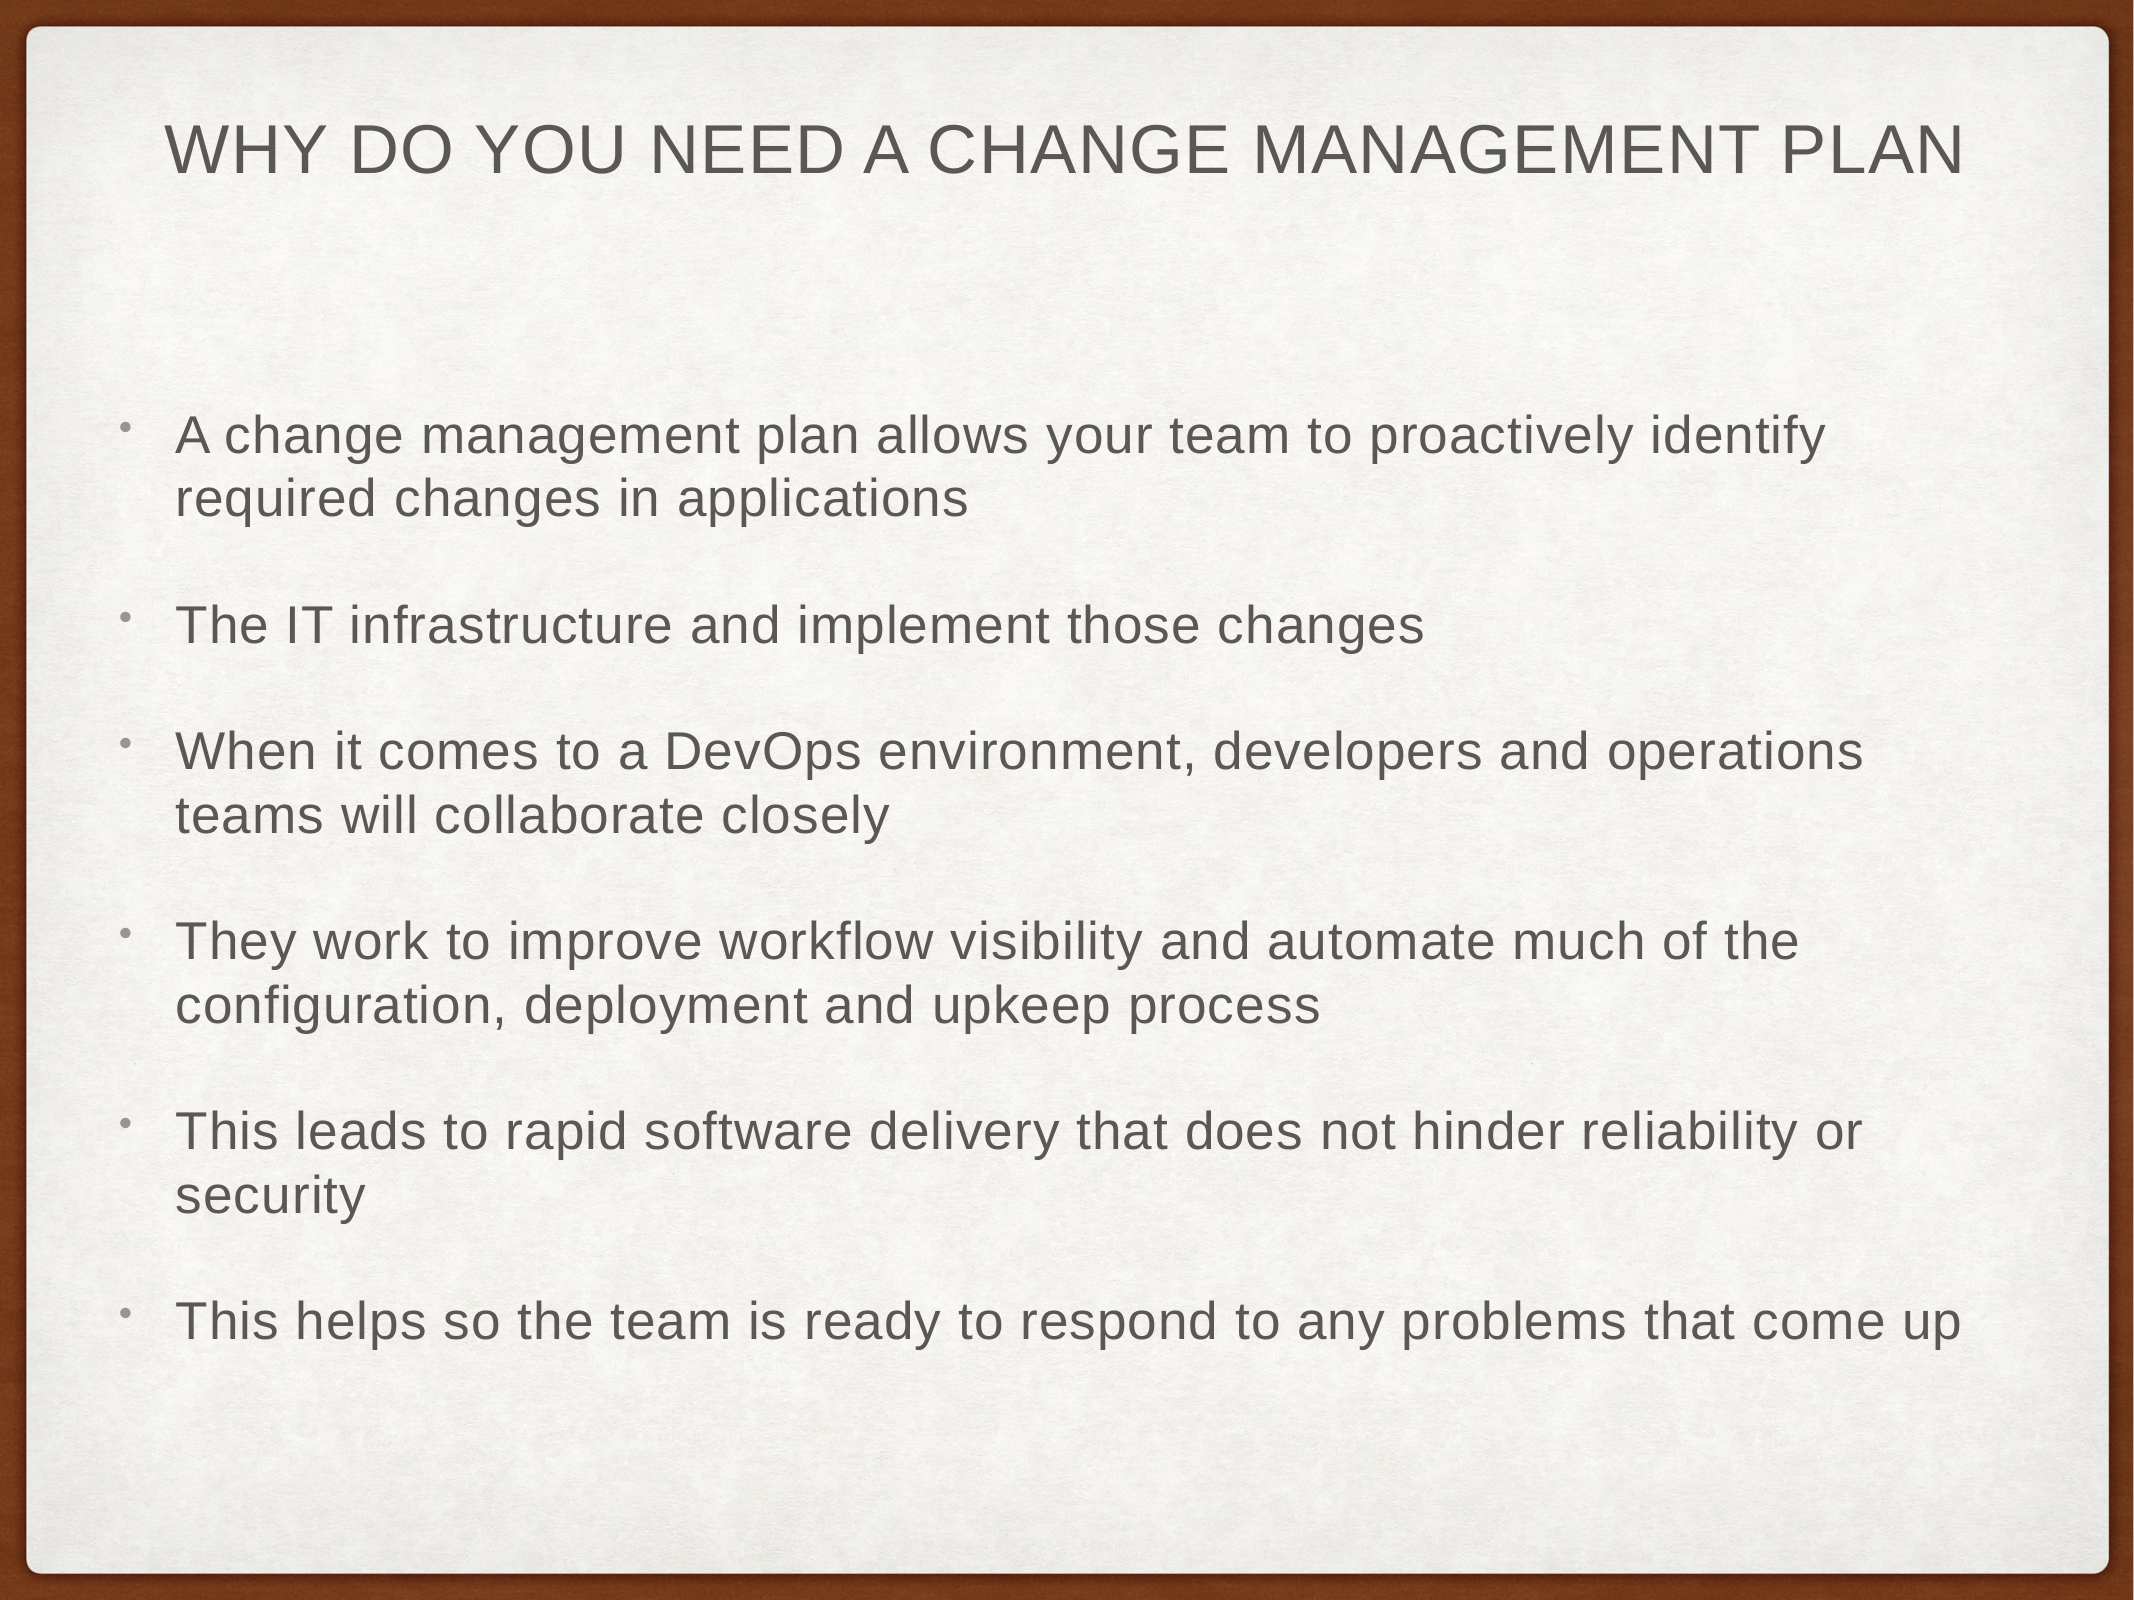

# Why do you need a change management plan
A change management plan allows your team to proactively identify required changes in applications
The IT infrastructure and implement those changes
When it comes to a DevOps environment, developers and operations teams will collaborate closely
They work to improve workflow visibility and automate much of the configuration, deployment and upkeep process
This leads to rapid software delivery that does not hinder reliability or security
This helps so the team is ready to respond to any problems that come up